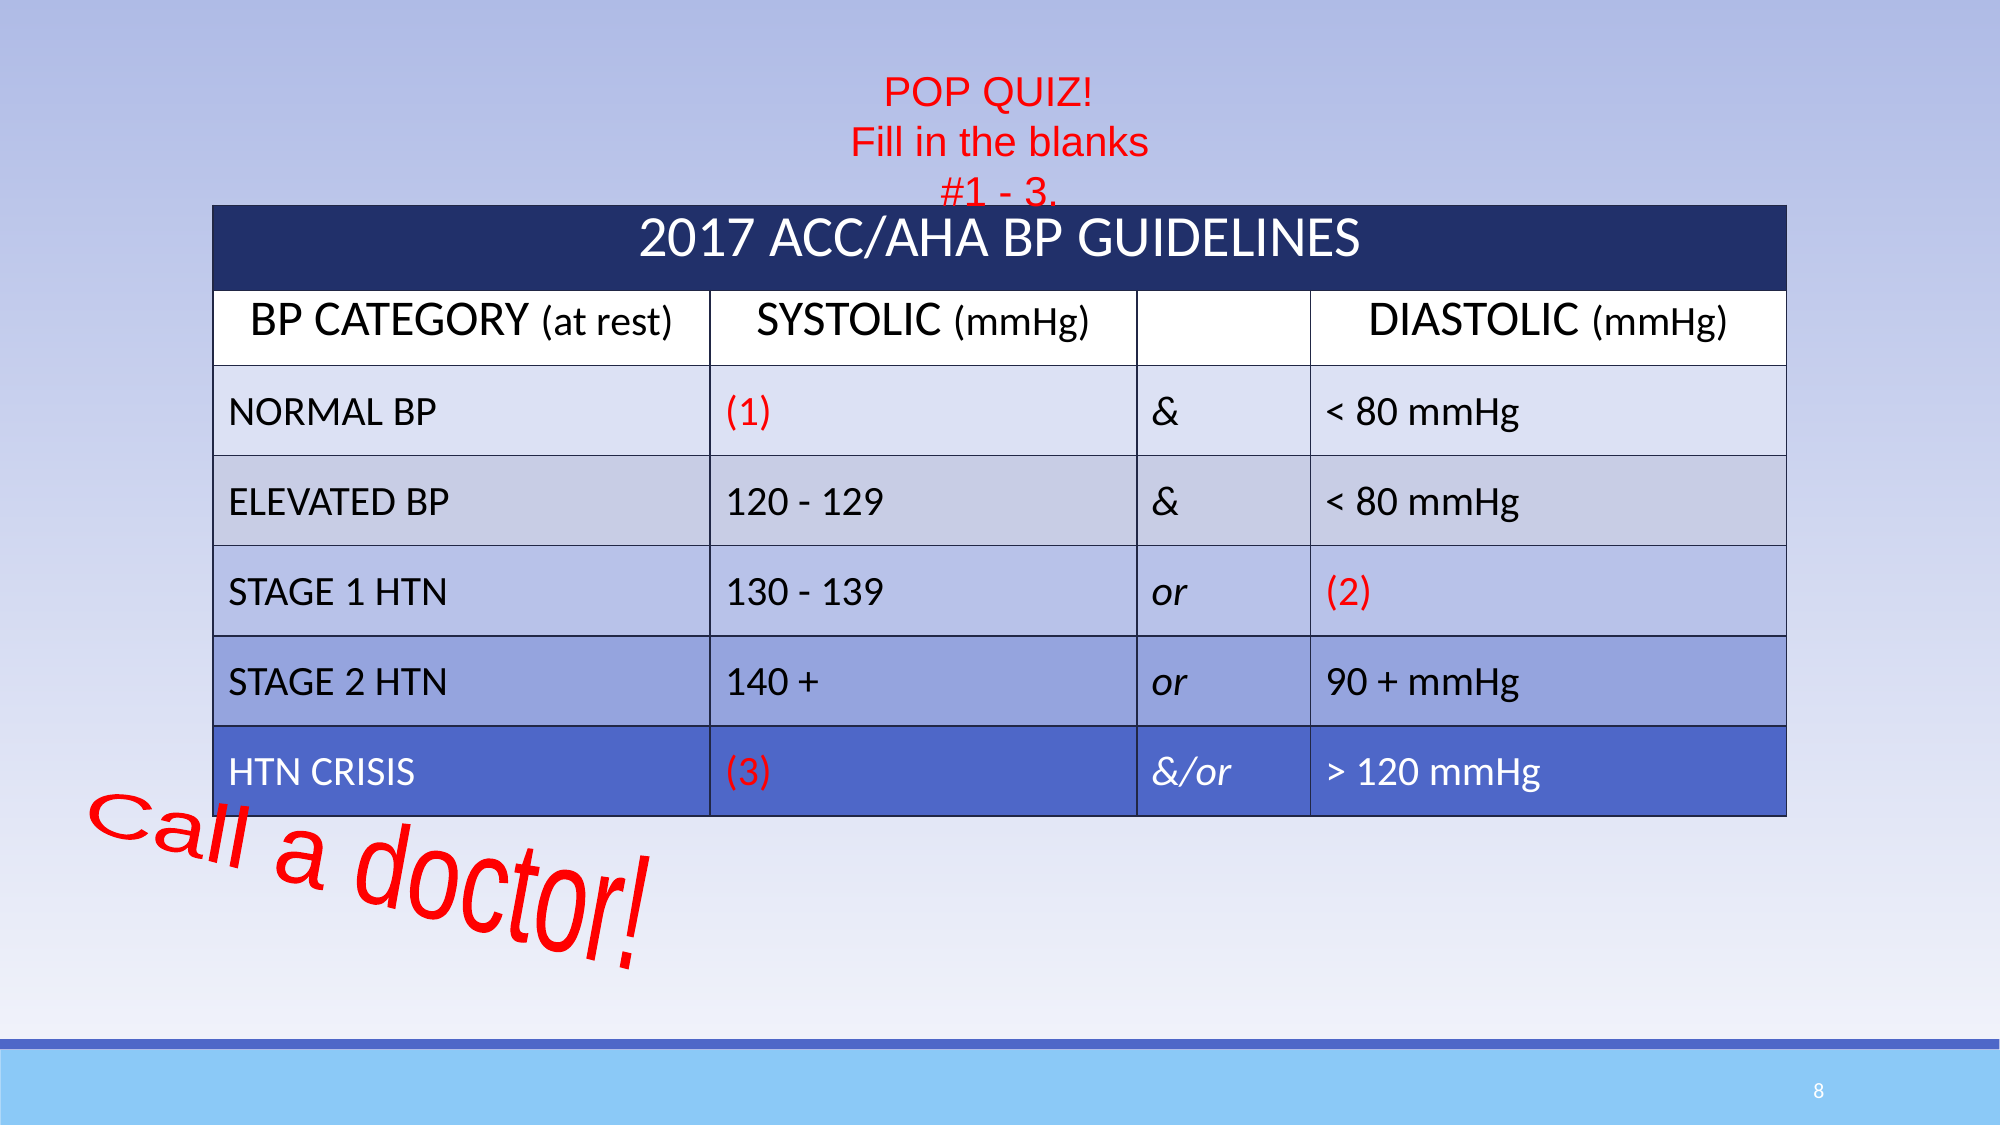

POP QUIZ!
Fill in the blanks #1 - 3.
| 2017 ACC/AHA BP GUIDELINES |  |  |  |
| --- | --- | --- | --- |
| BP CATEGORY (at rest) | SYSTOLIC (mmHg) |  | DIASTOLIC (mmHg) |
| NORMAL BP | (1) | & | < 80 mmHg |
| ELEVATED BP | 120 - 129 | & | < 80 mmHg |
| STAGE 1 HTN | 130 - 139 | or | (2) |
| STAGE 2 HTN | 140 + | or | 90 + mmHg |
| HTN CRISIS | (3) | &/or | > 120 mmHg |

Call a doctor!
8